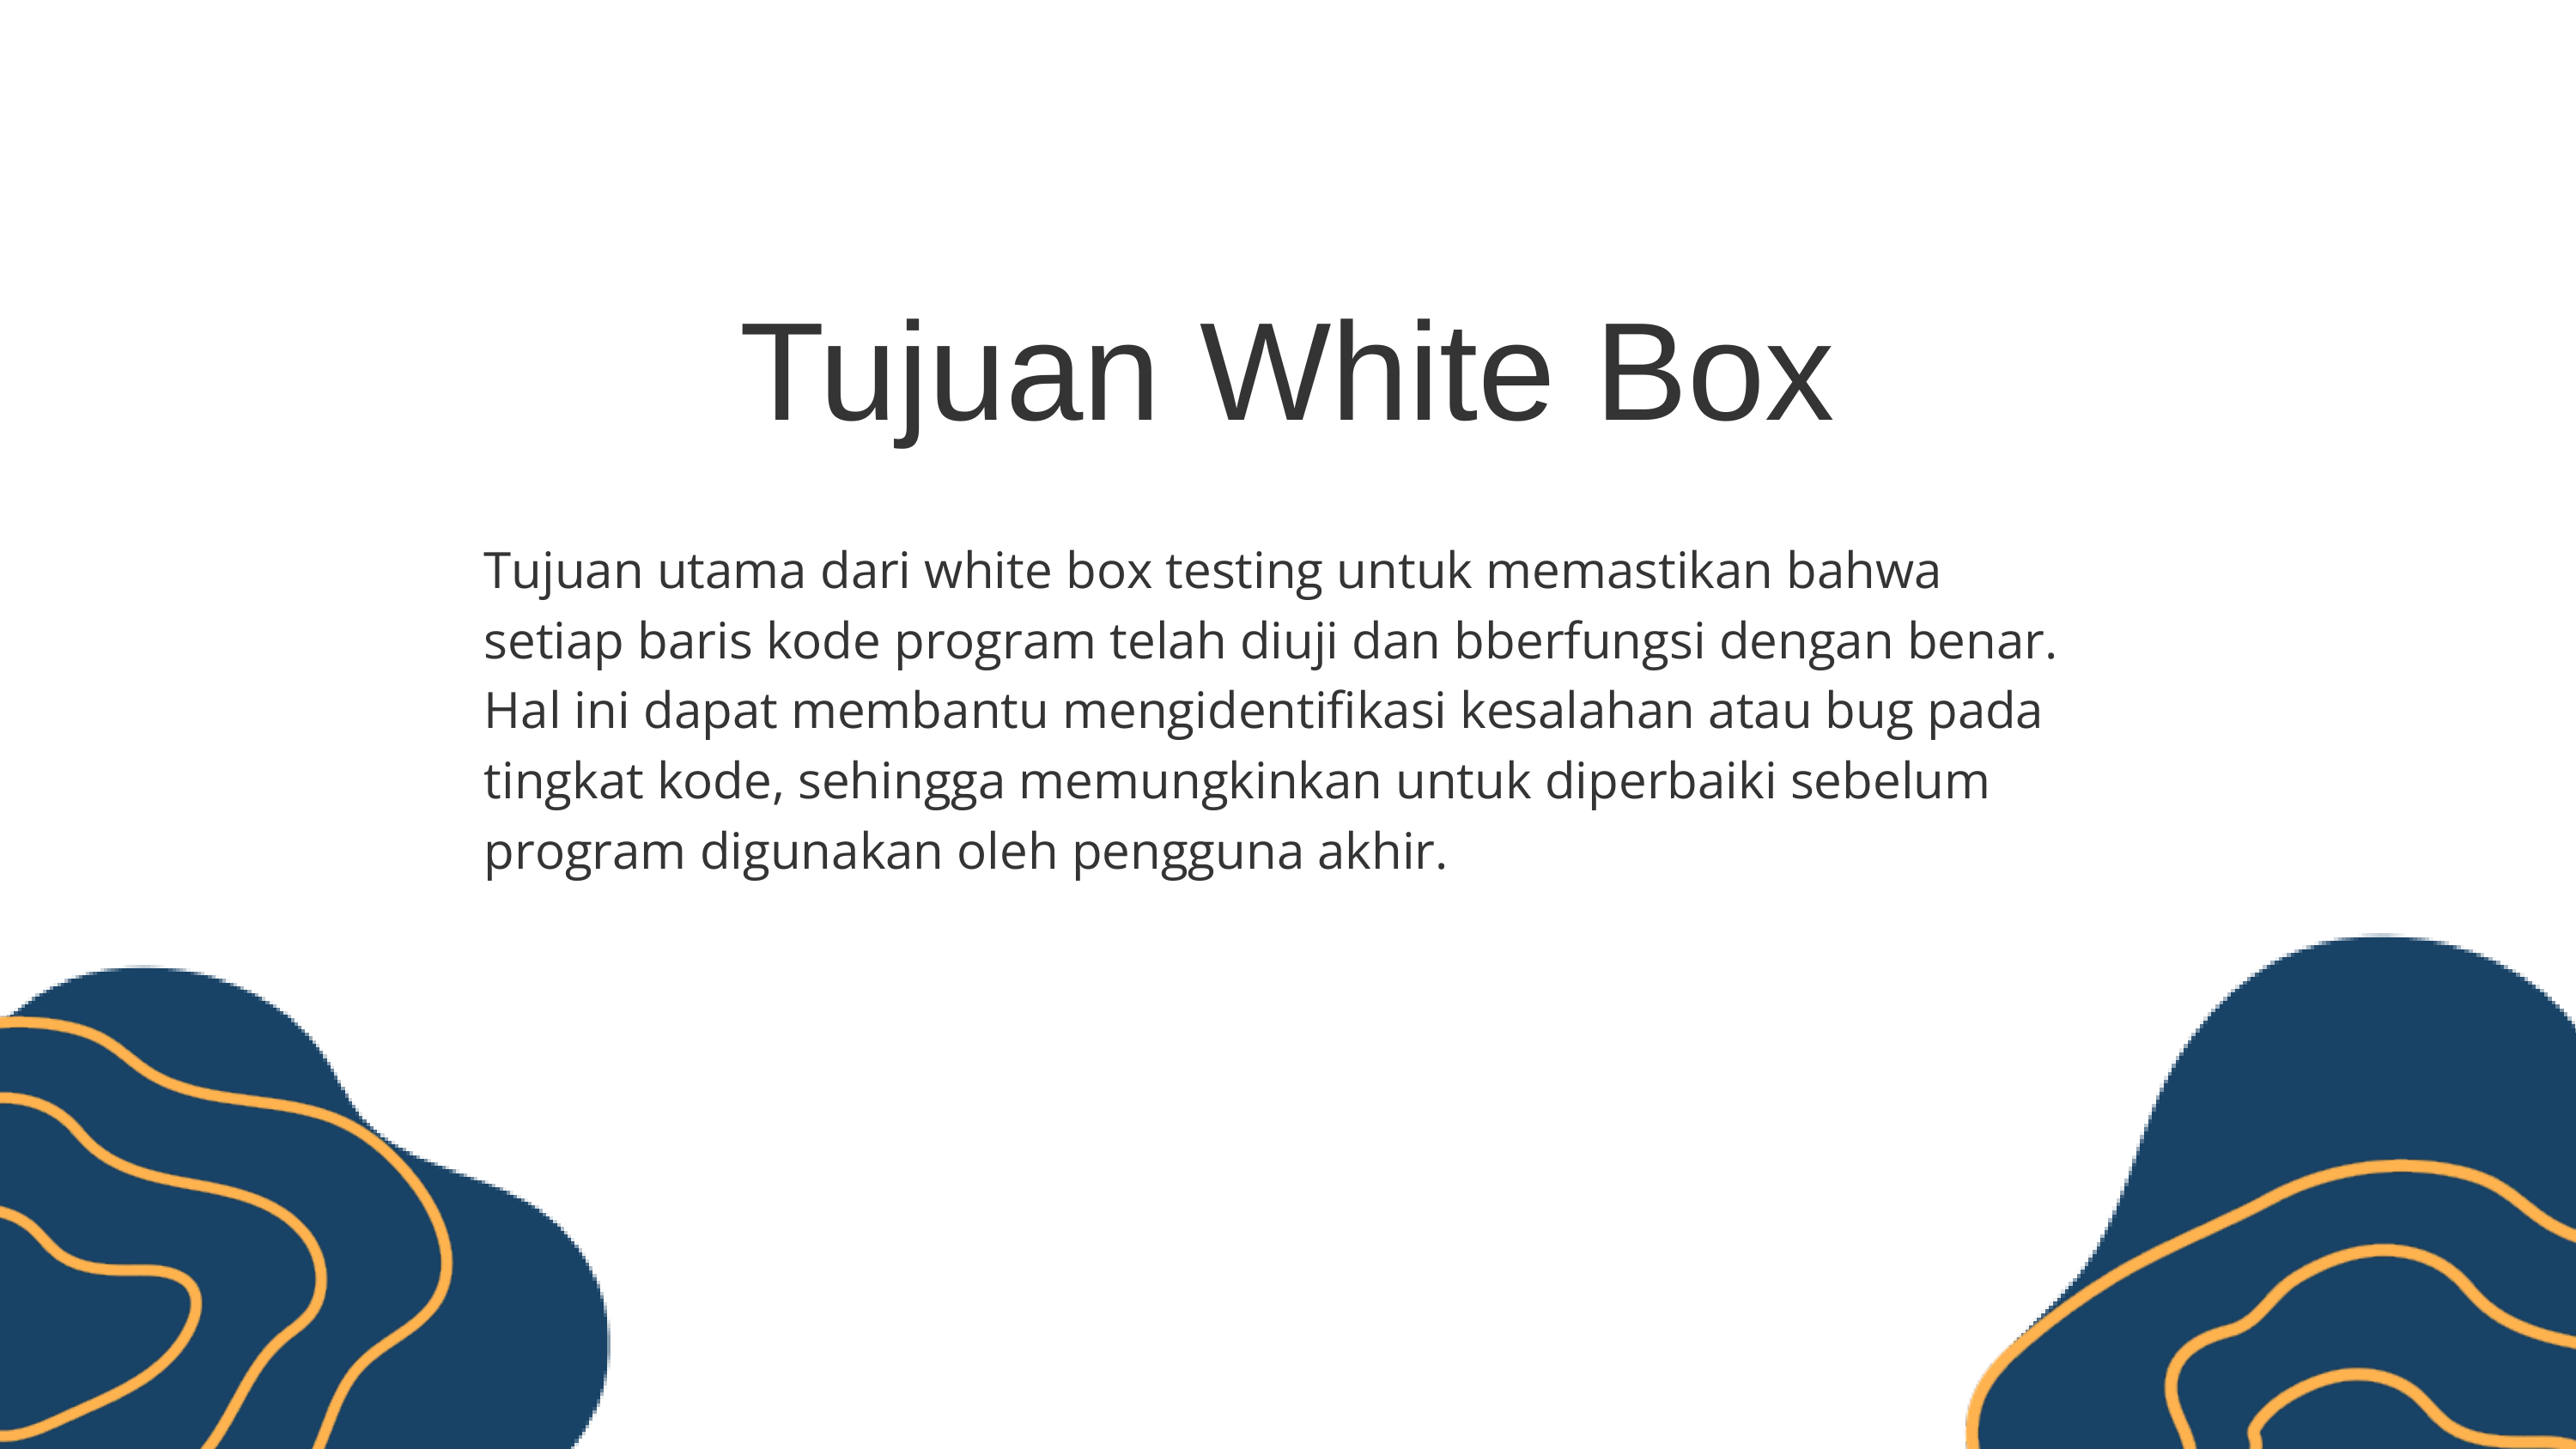

Tujuan White Box
Tujuan utama dari white box testing untuk memastikan bahwa setiap baris kode program telah diuji dan bberfungsi dengan benar. Hal ini dapat membantu mengidentifikasi kesalahan atau bug pada tingkat kode, sehingga memungkinkan untuk diperbaiki sebelum program digunakan oleh pengguna akhir.